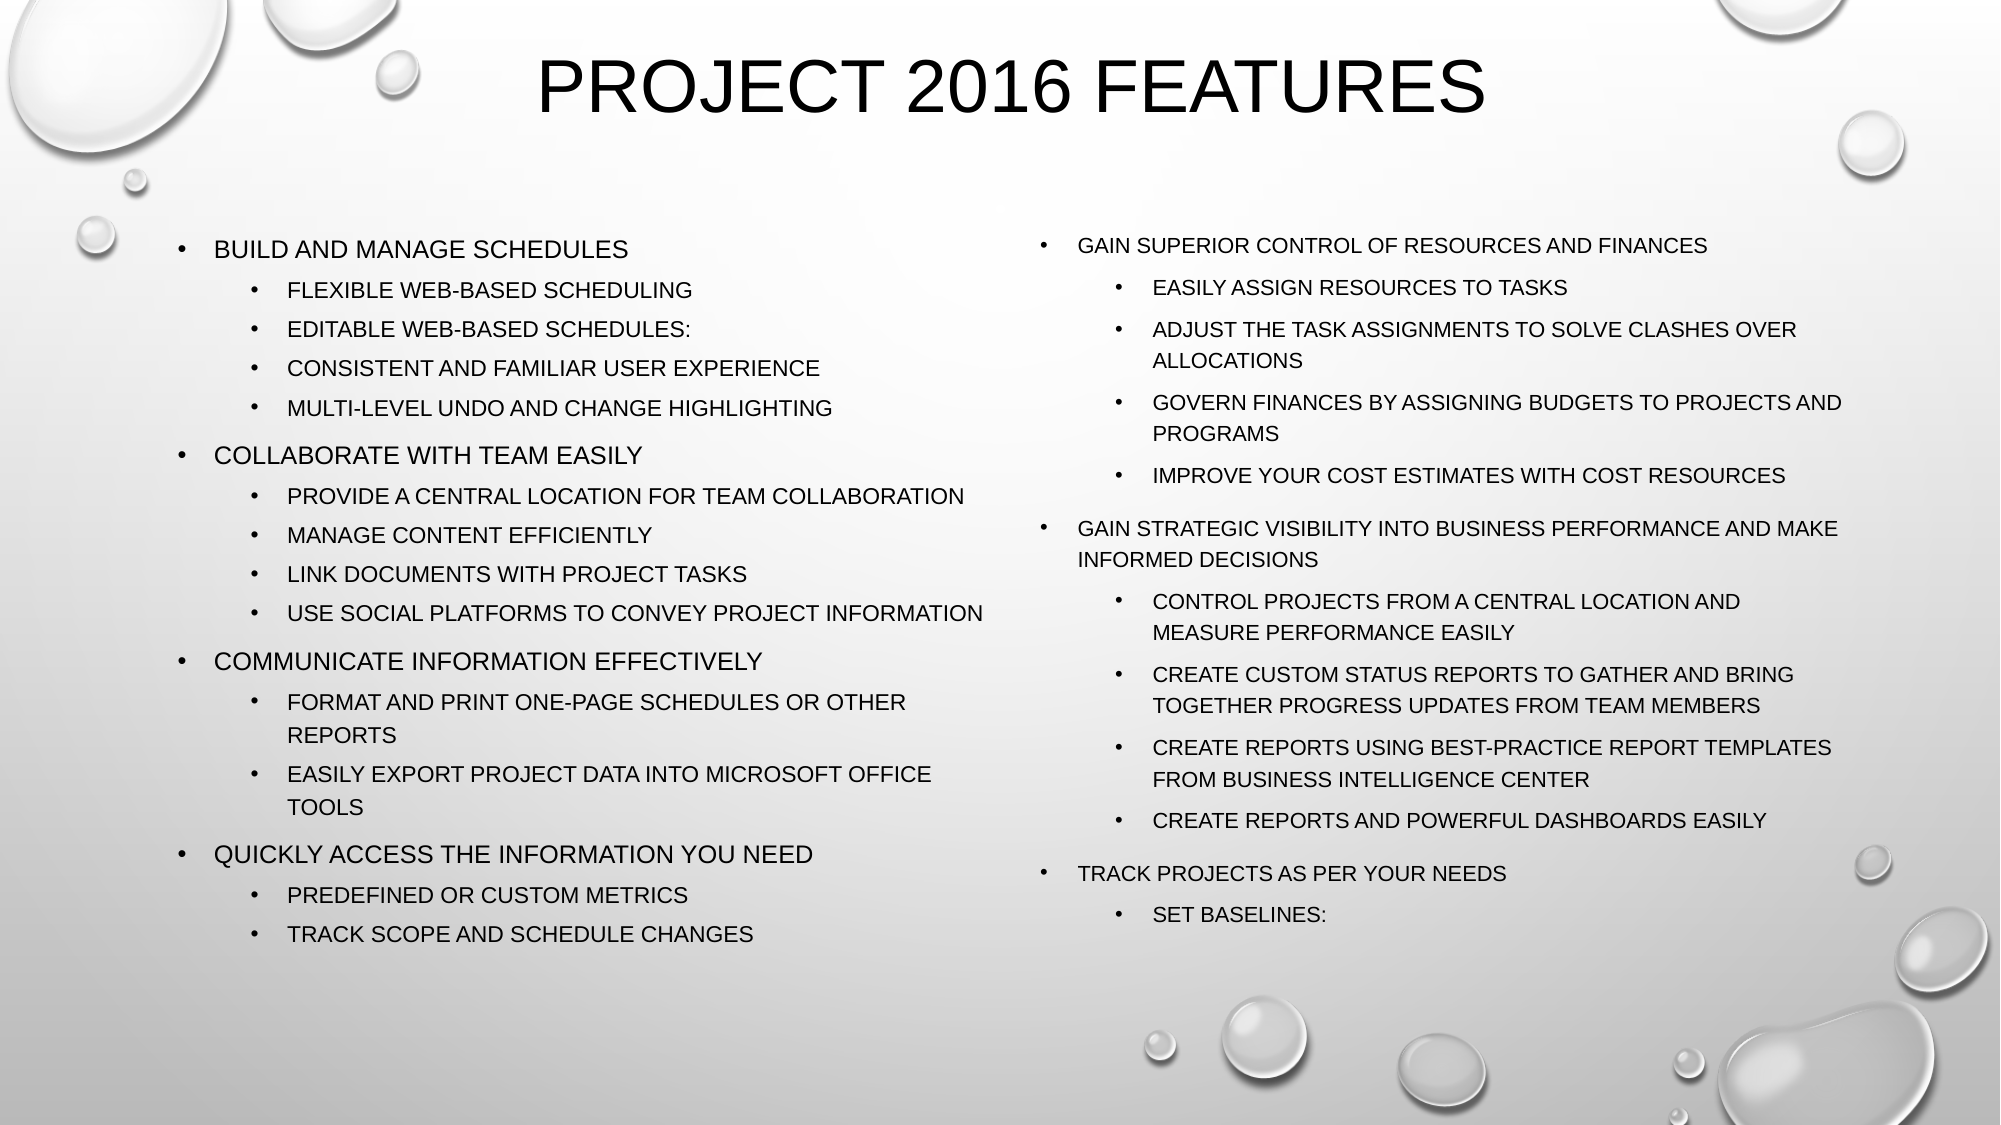

# Project 2016 Features
Gain Superior Control of Resources and Finances
Easily assign resources to tasks
Adjust the task assignments to solve clashes over allocations
Govern finances by assigning budgets to projects and programs
Improve your cost estimates with Cost Resources
Gain Strategic Visibility into Business Performance and Make Informed Decisions
Control projects from a central location and measure performance easily
Create custom status reports to gather and bring together progress updates from team members
Create reports using best-practice report templates from Business Intelligence Center
Create reports and powerful dashboards easily
Track Projects as Per Your Needs
Set Baselines:

Build and Manage Schedules
Flexible Web-based Scheduling
Editable web-based schedules:
Consistent and familiar user experience
Multi-level Undo and Change Highlighting
Collaborate With Team Easily
Provide a central location for team collaboration
Manage content efficiently
Link documents with project tasks
Use social platforms to convey project information
Communicate Information Effectively
Format and print one-page schedules or other reports
Easily export Project data into Microsoft Office tools
Quickly Access The Information You Need
Predefined or Custom Metrics
Track Scope and Schedule Changes